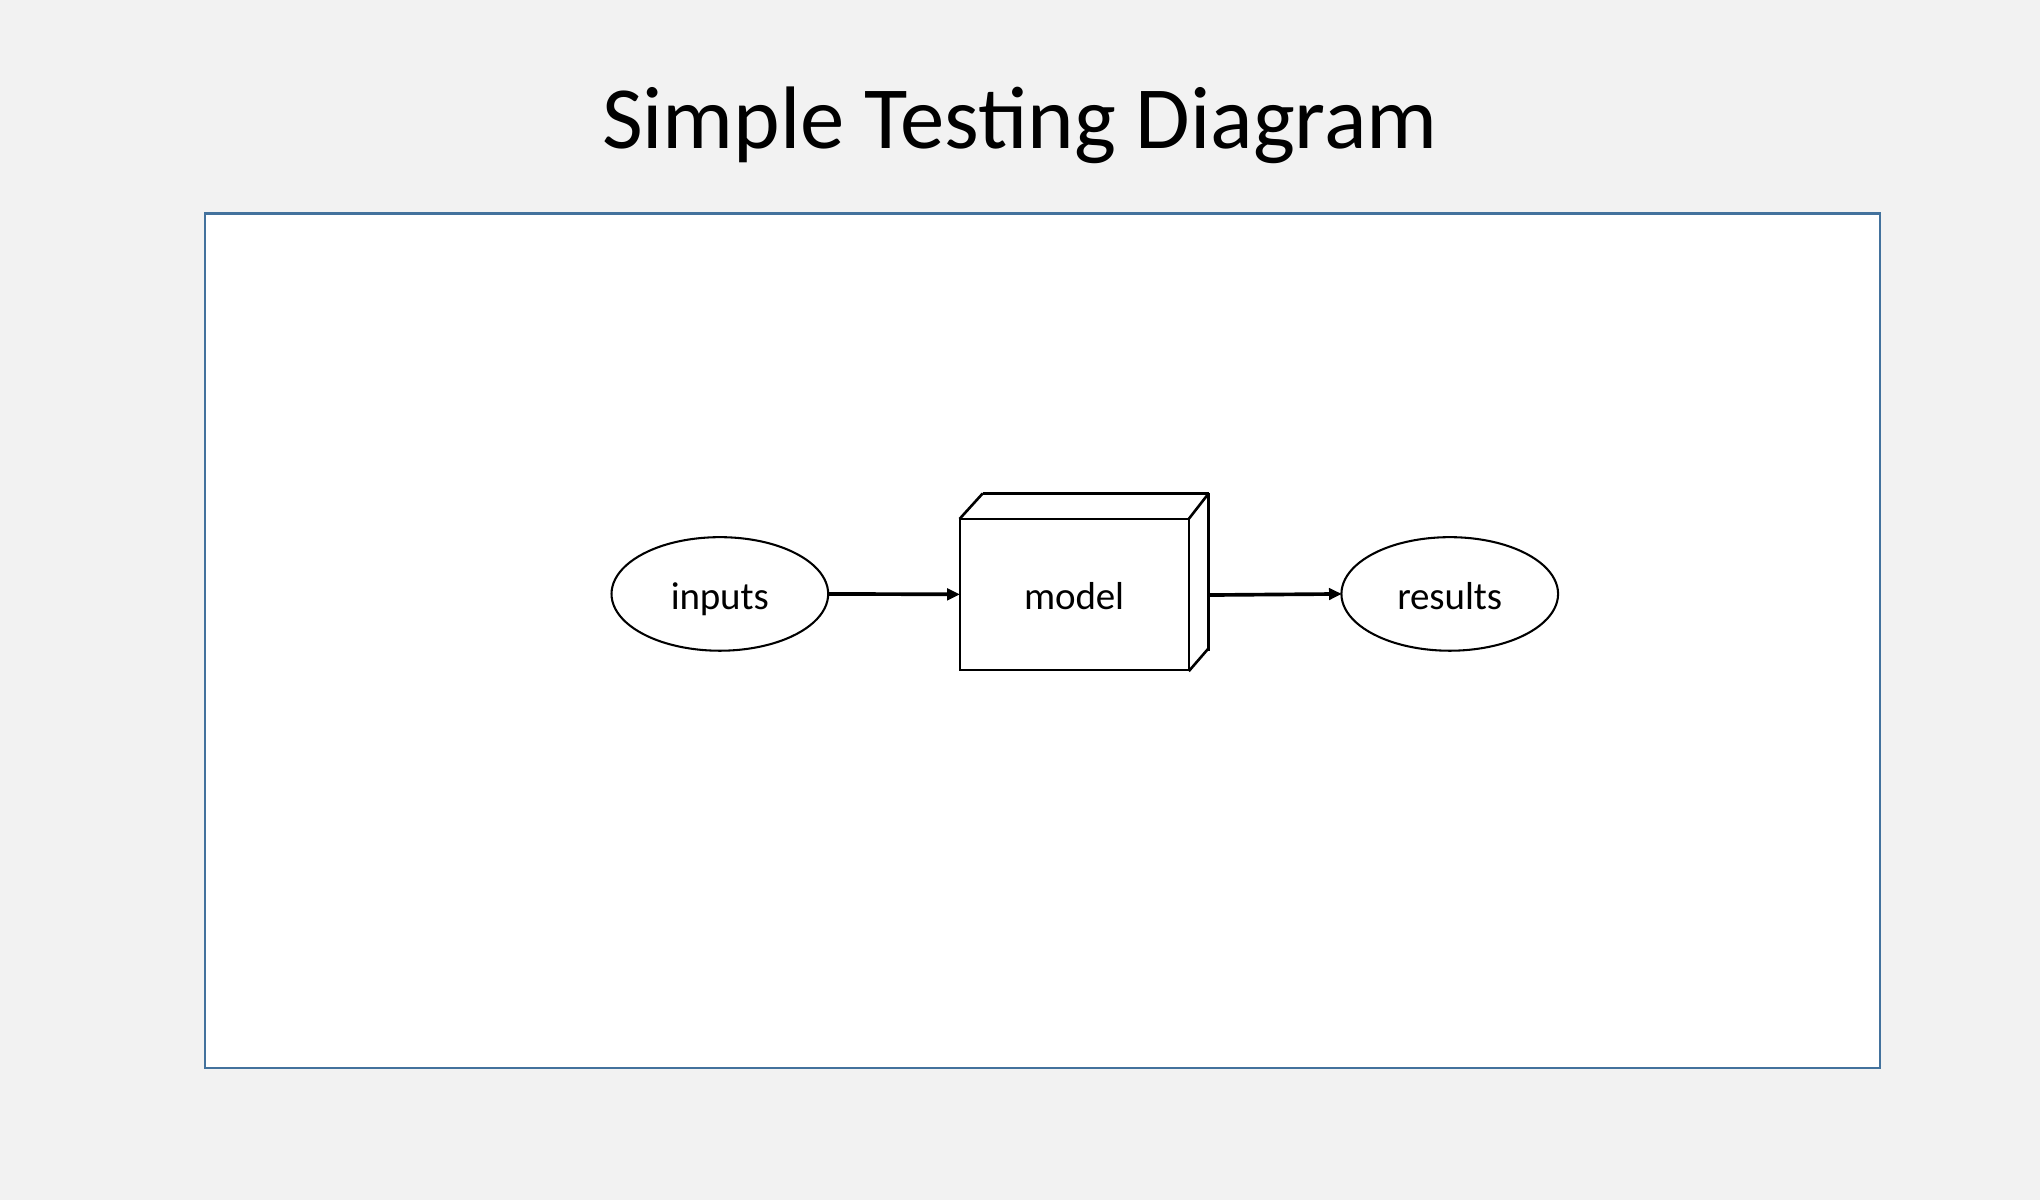

# Simple Testing Diagram

model
inputs
results